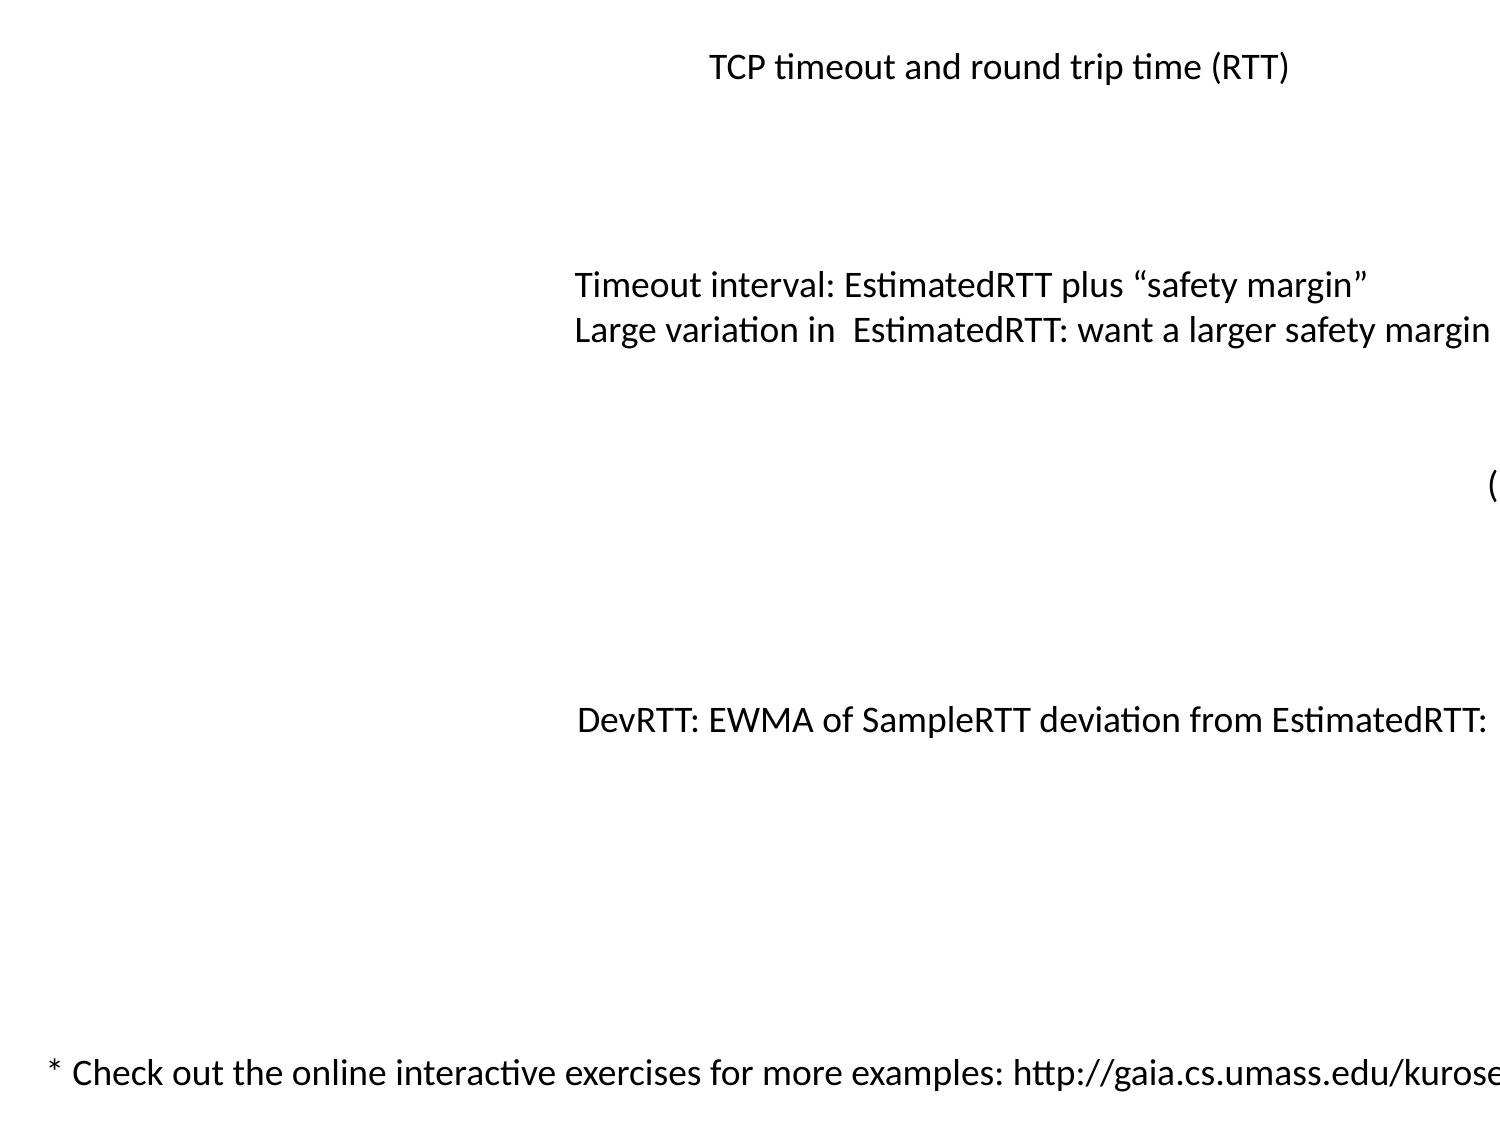

TCP timeout and round trip time (RTT)
Timeout interval: EstimatedRTT plus “safety margin”
Large variation in  EstimatedRTT: want a larger safety margin
(RTT deviation)
DevRTT: EWMA of SampleRTT deviation from EstimatedRTT:
* Check out the online interactive exercises for more examples: http://gaia.cs.umass.edu/kurose_ross/interactive/TCP_RTT.php